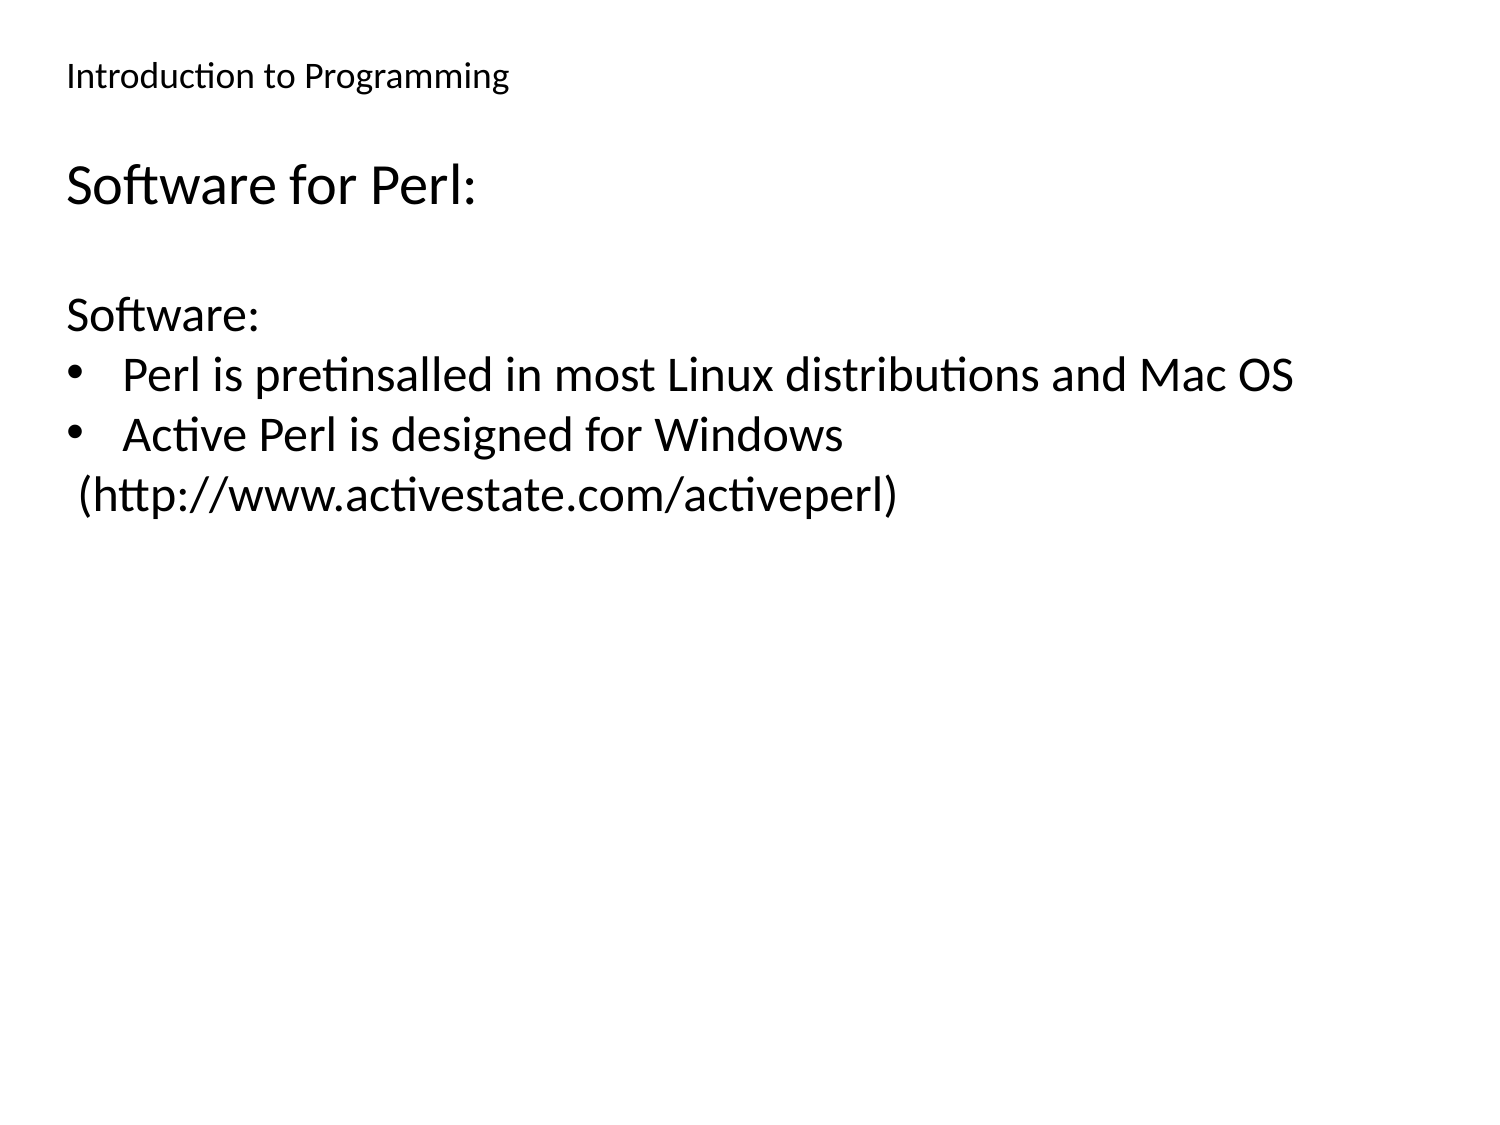

Introduction to Programming
Software for Perl:

Software:
Perl is pretinsalled in most Linux distributions and Mac OS
Active Perl is designed for Windows
 (http://www.activestate.com/activeperl)